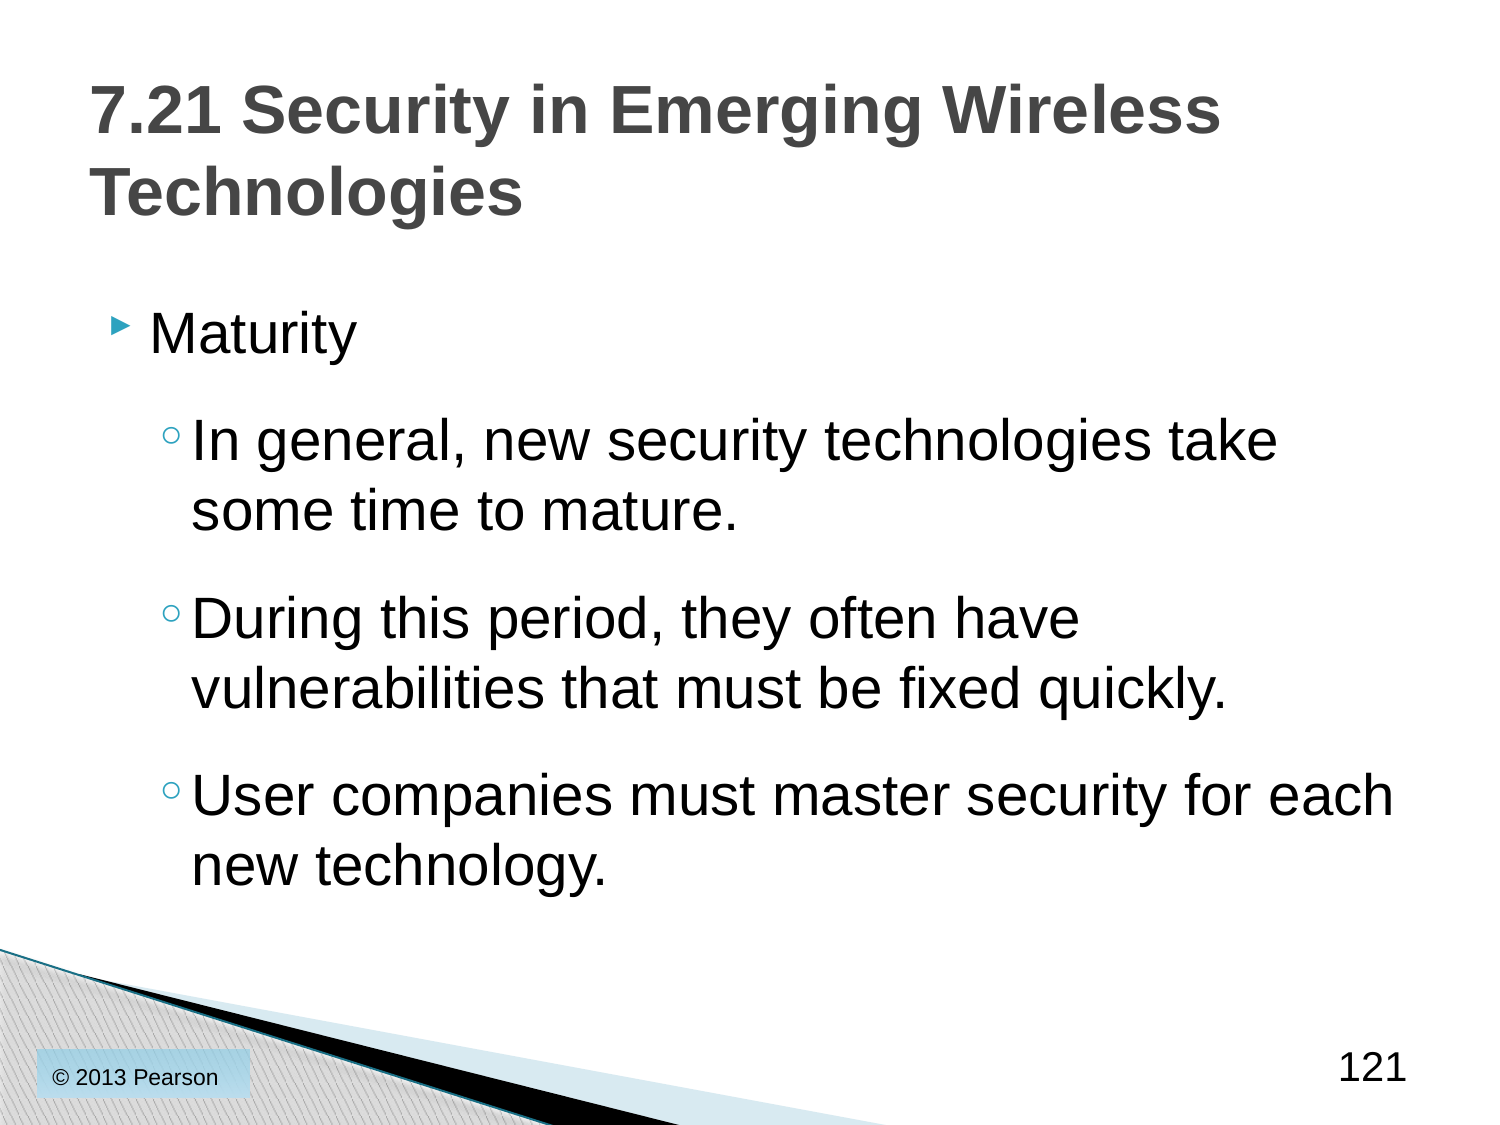

# 7.21 Security in Emerging Wireless Technologies
Maturity
In general, new security technologies take some time to mature.
During this period, they often have vulnerabilities that must be fixed quickly.
User companies must master security for each new technology.
121
© 2013 Pearson